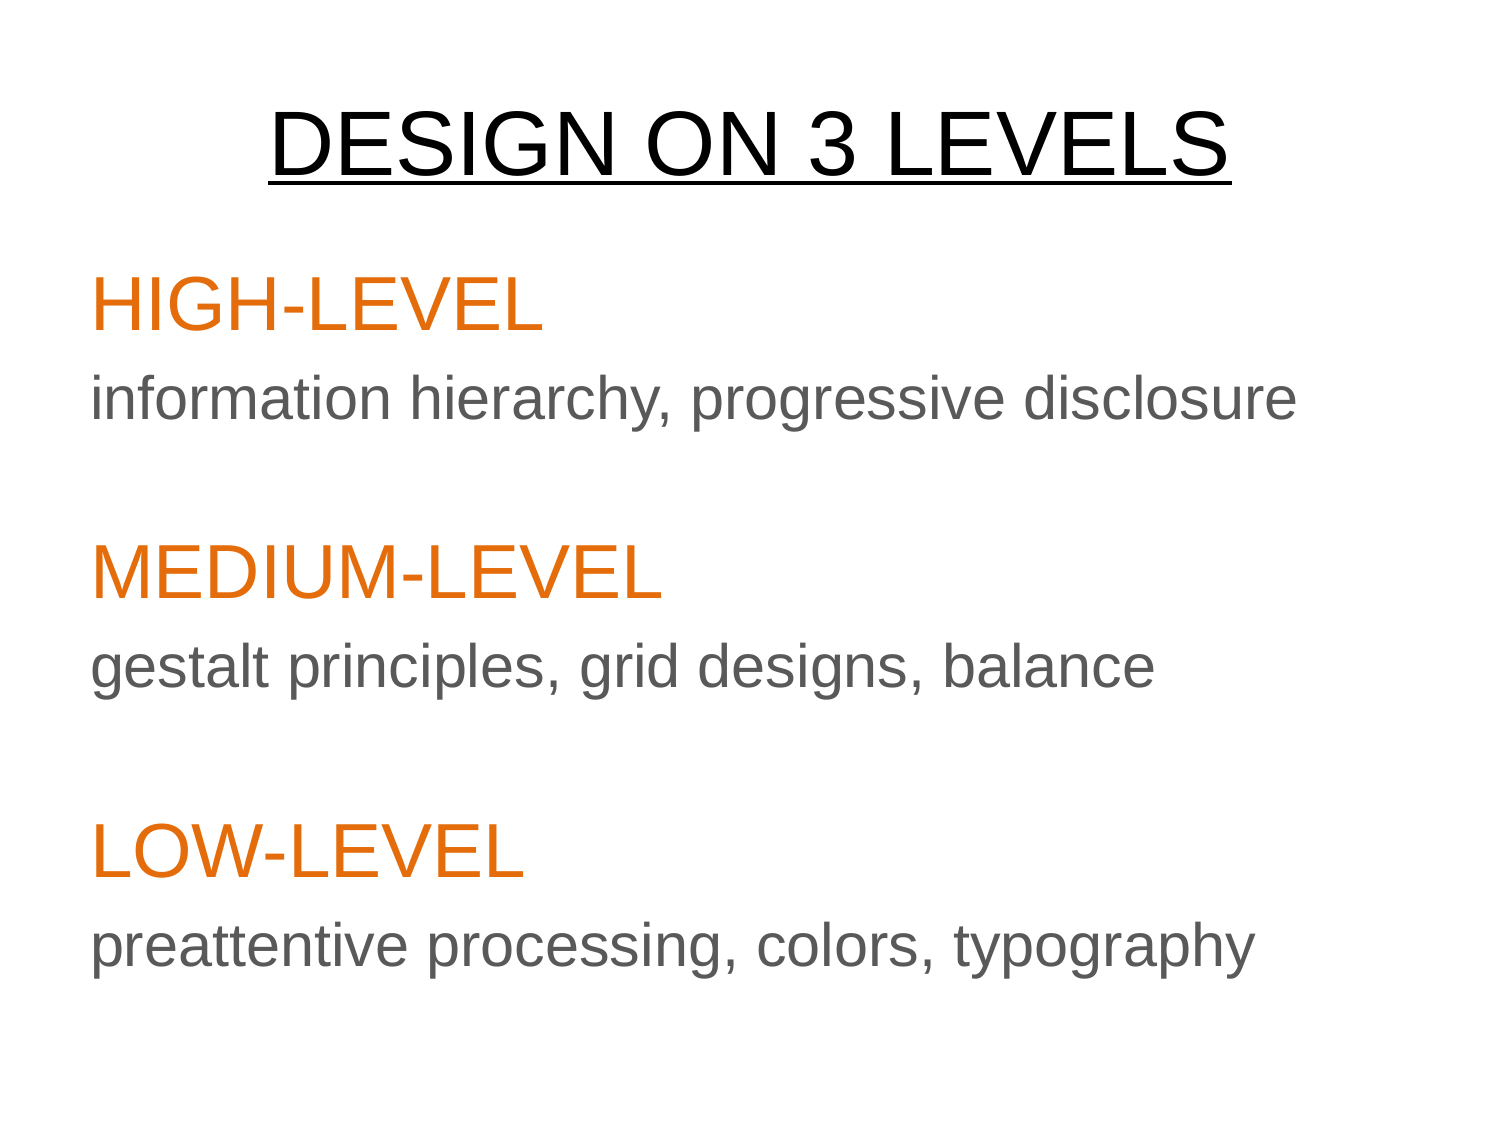

# DESIGN ON 3 LEVELS
HIGH-LEVEL
information hierarchy, progressive disclosure

MEDIUM-LEVEL
gestalt principles, grid designs, balance

LOW-LEVEL
preattentive processing, colors, typography